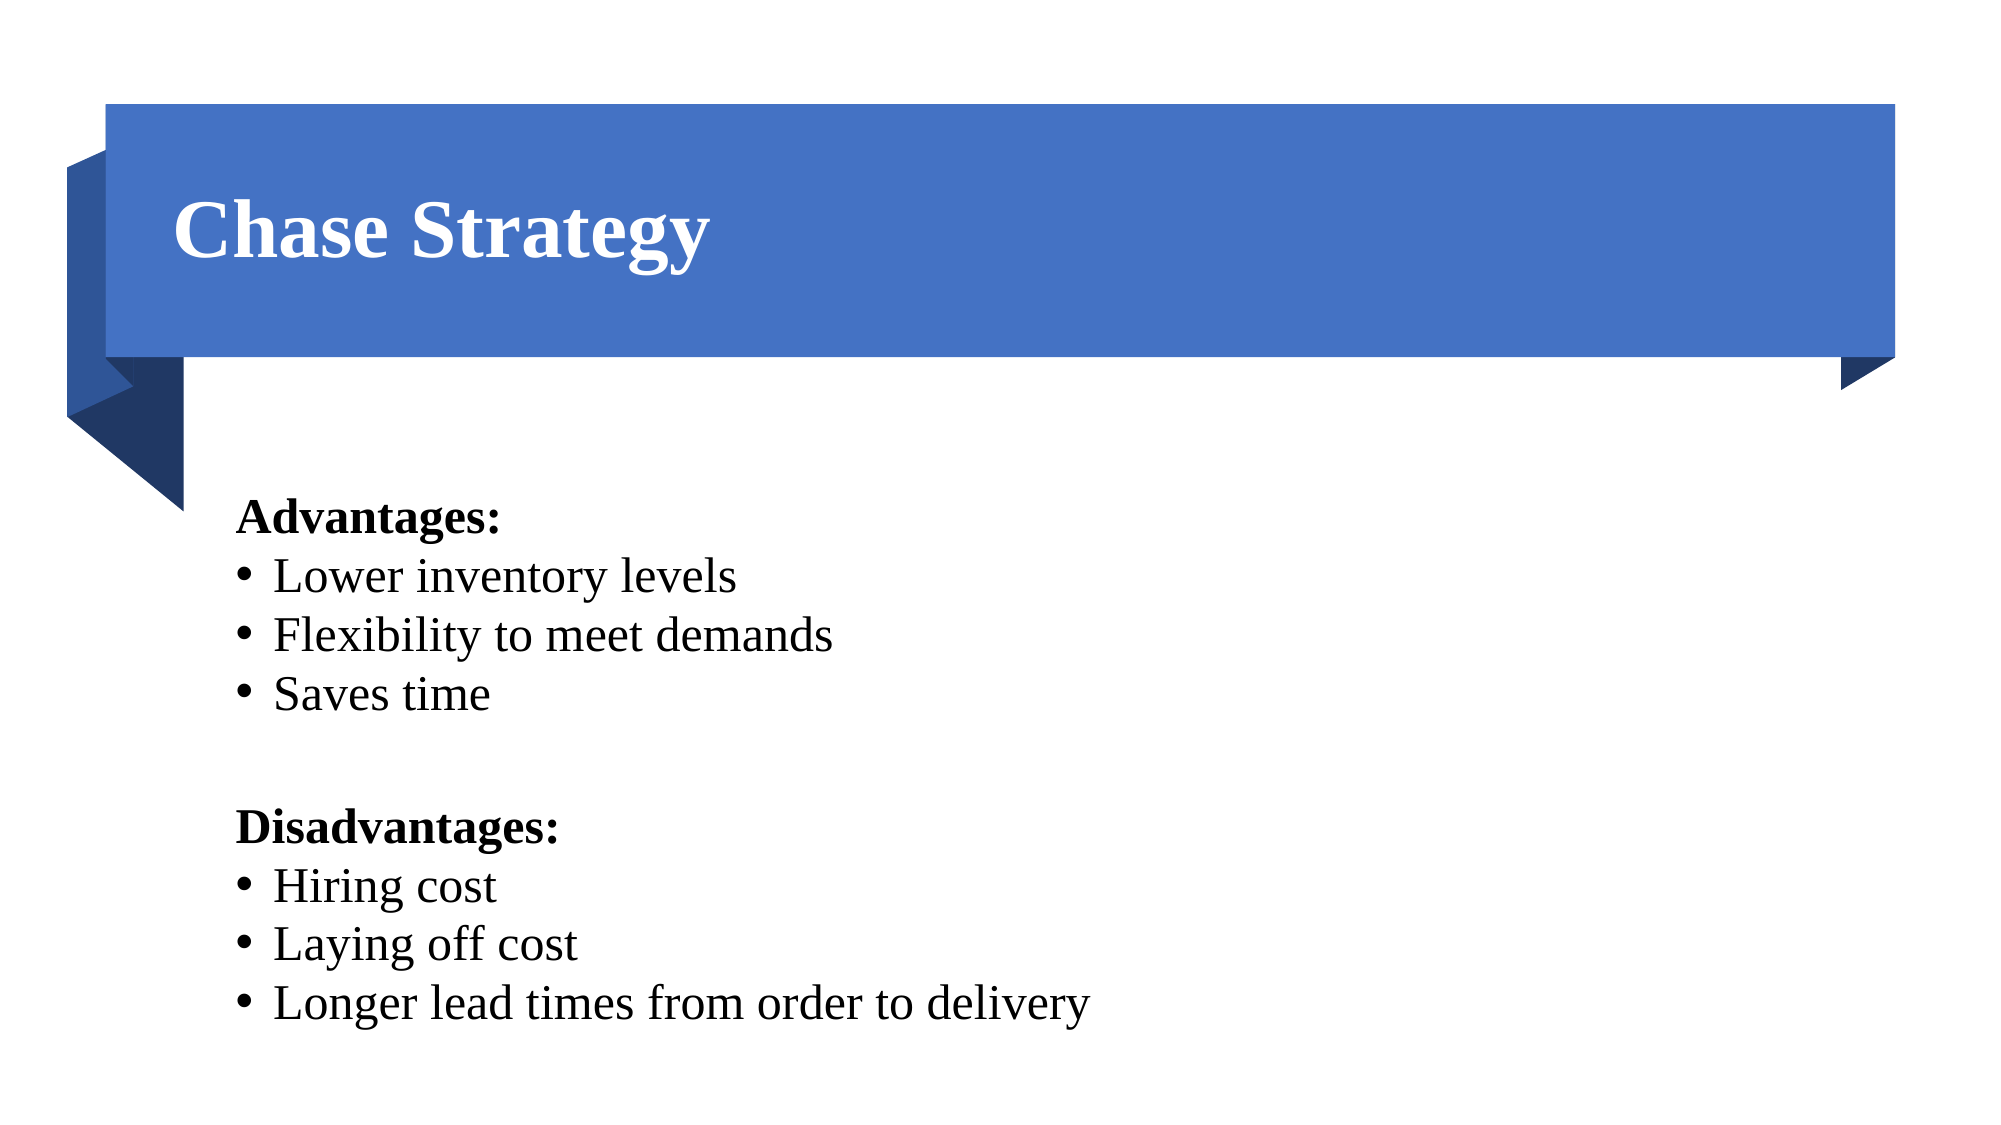

# Chase Strategy

Advantages:
Lower inventory levels
Flexibility to meet demands
Saves time

Disadvantages:
Hiring cost
Laying off cost
Longer lead times from order to delivery